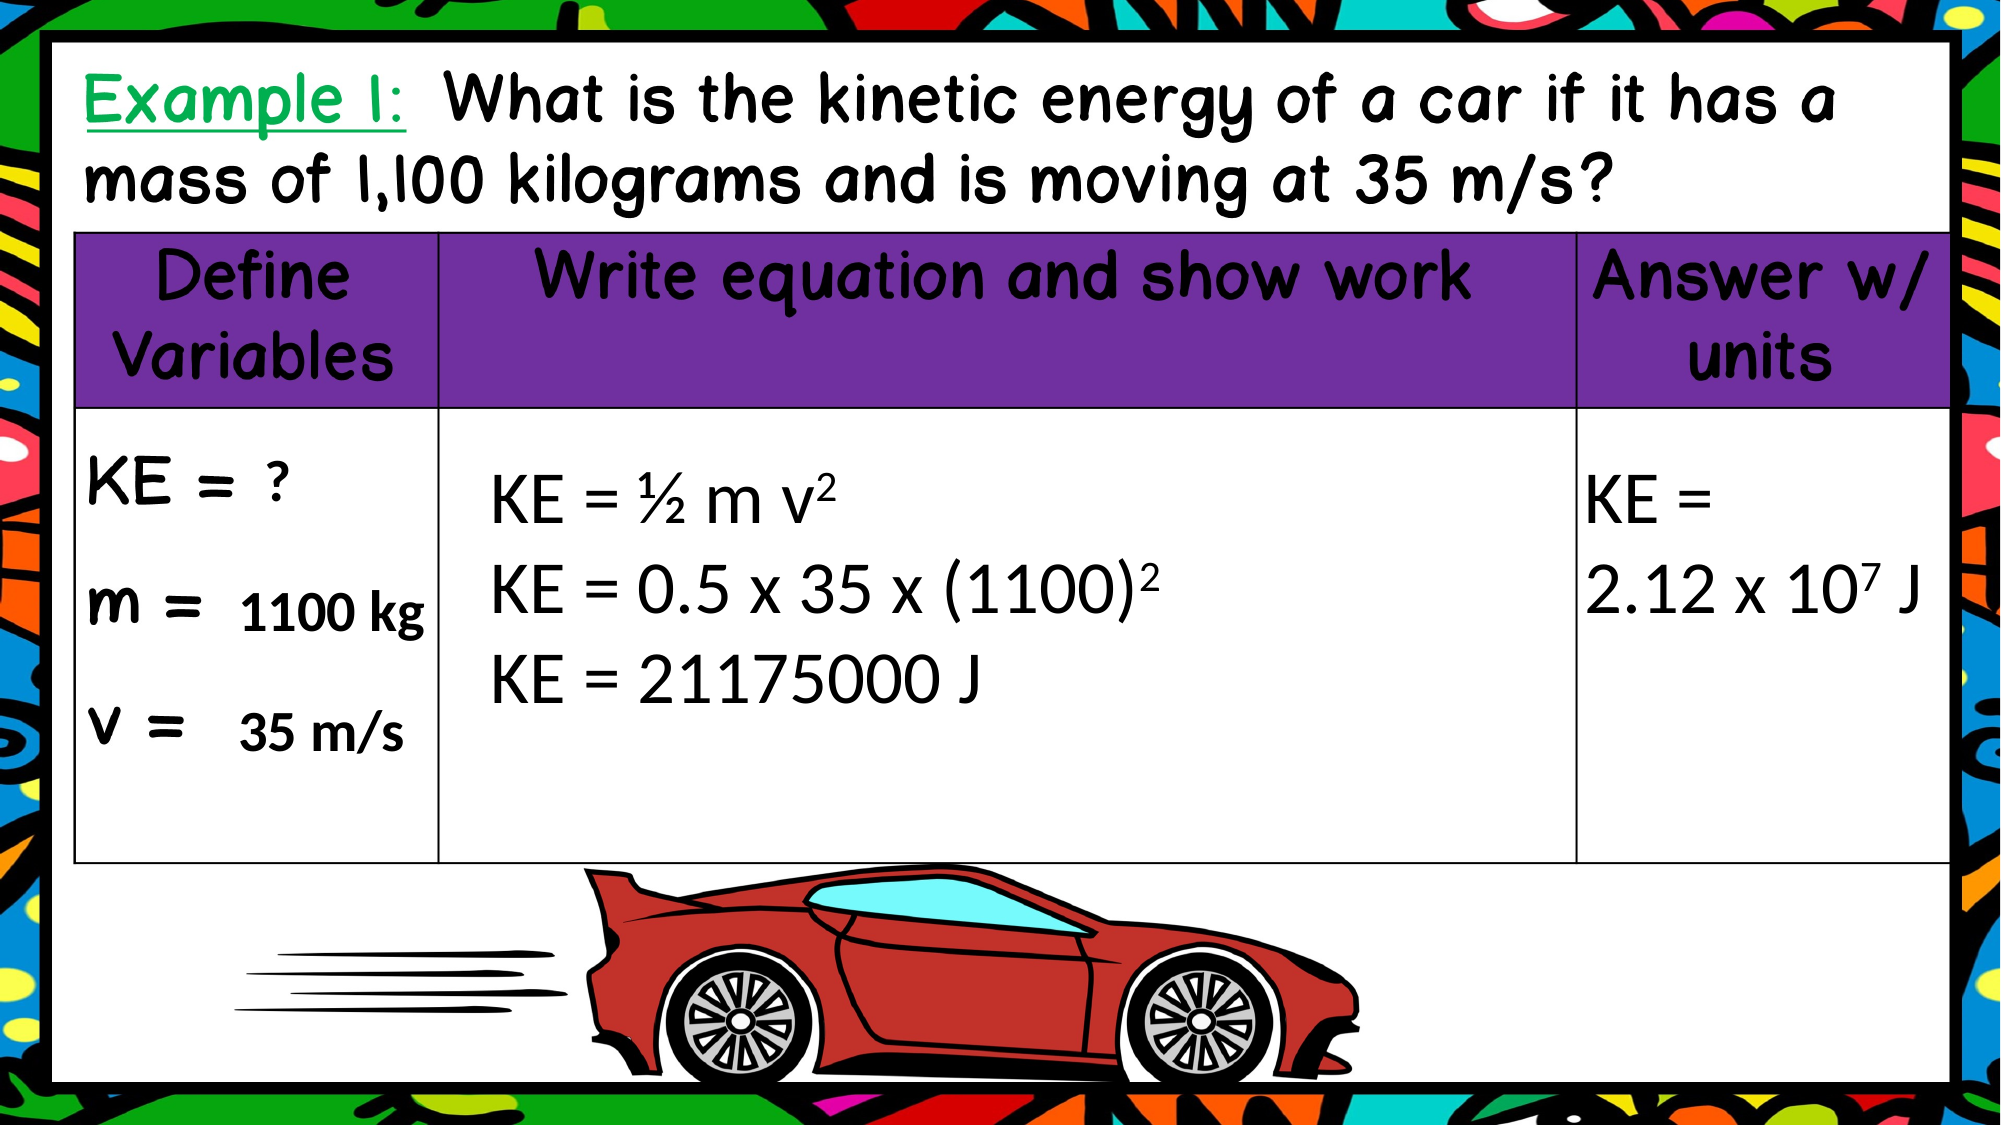

?

1100 kg

35 m/s
KE = ½ m v2
KE = 0.5 x 35 x (1100)2
KE = 21175000 J
KE =
2.12 x 107 J